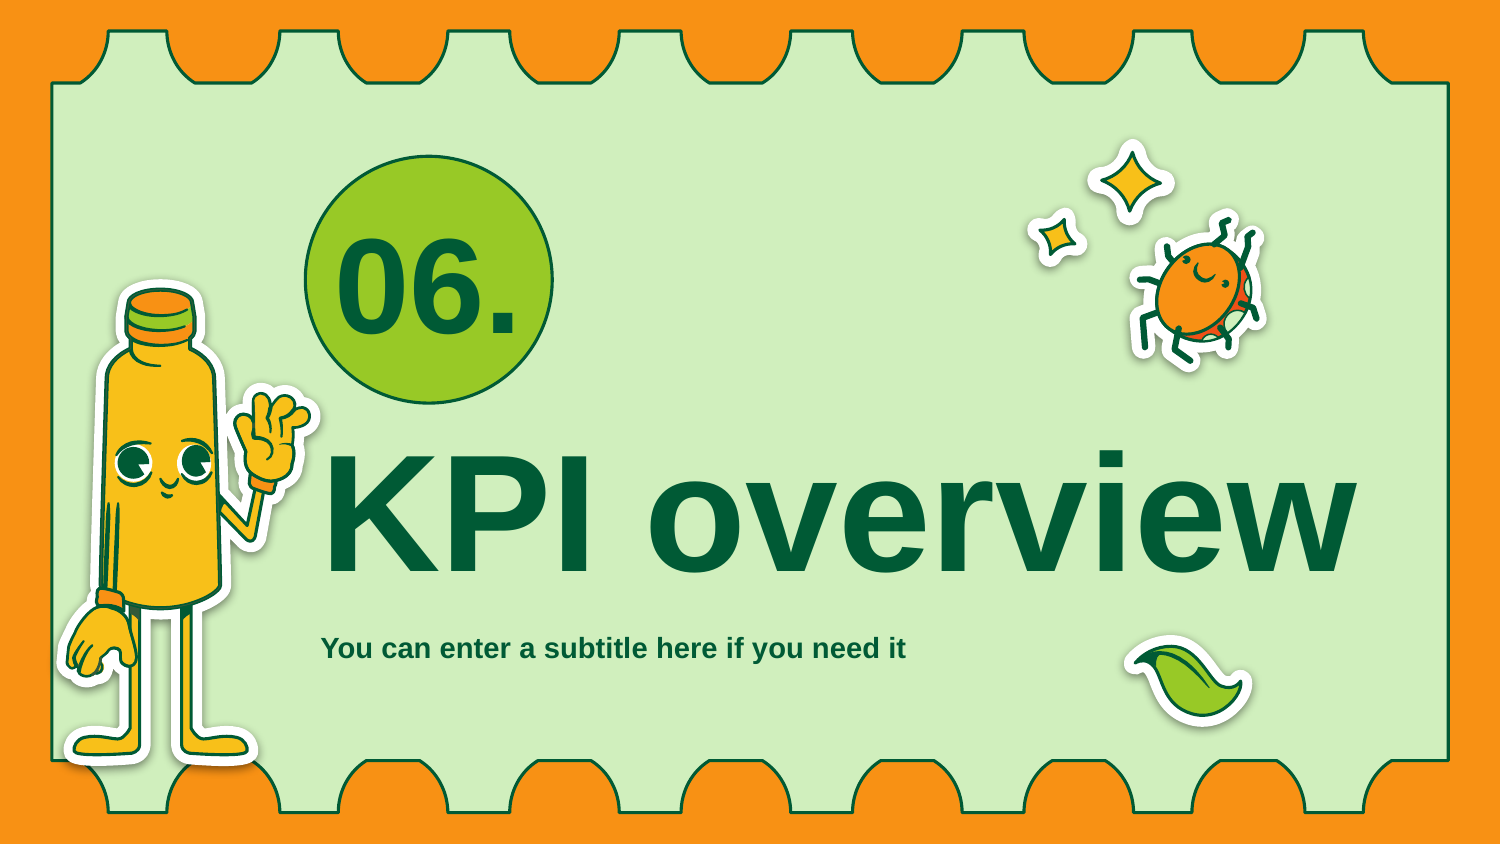

06.

# KPI overview
You can enter a subtitle here if you need it